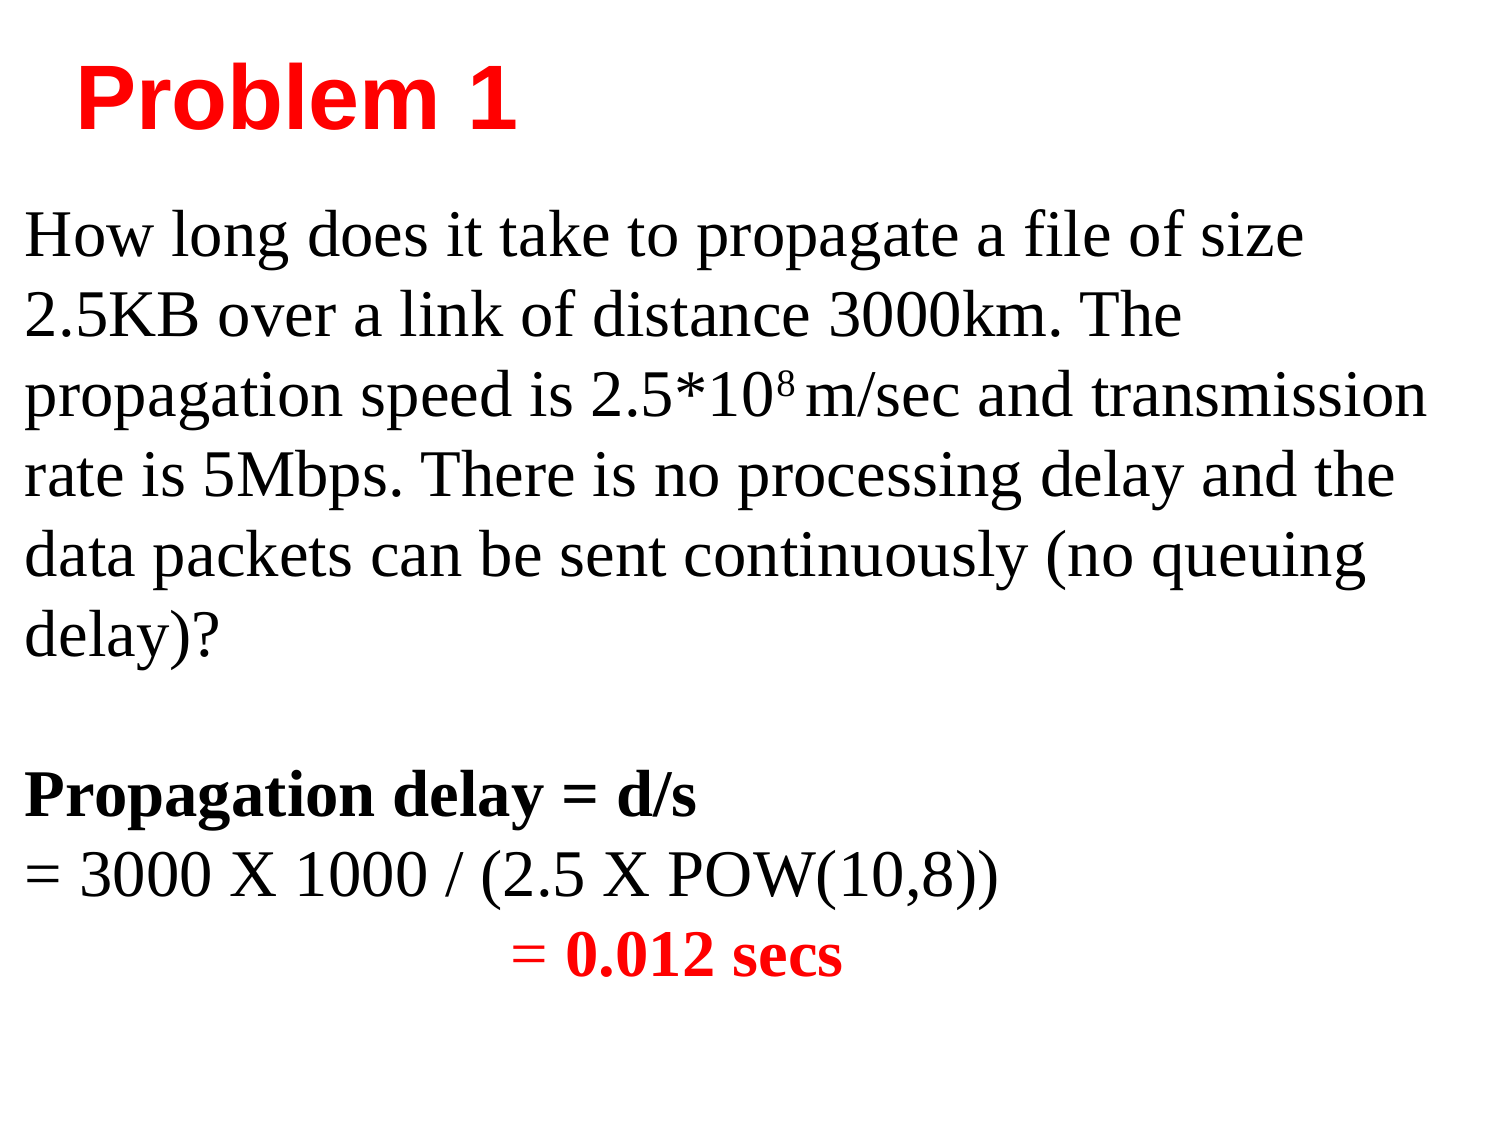

# Problem 1
How long does it take to propagate a file of size 2.5KB over a link of distance 3000km. The propagation speed is 2.5*108 m/sec and transmission rate is 5Mbps. There is no processing delay and the data packets can be sent continuously (no queuing delay)?

Propagation delay = d/s
= 3000 X 1000 / (2.5 X POW(10,8))
                             = 0.012 secs